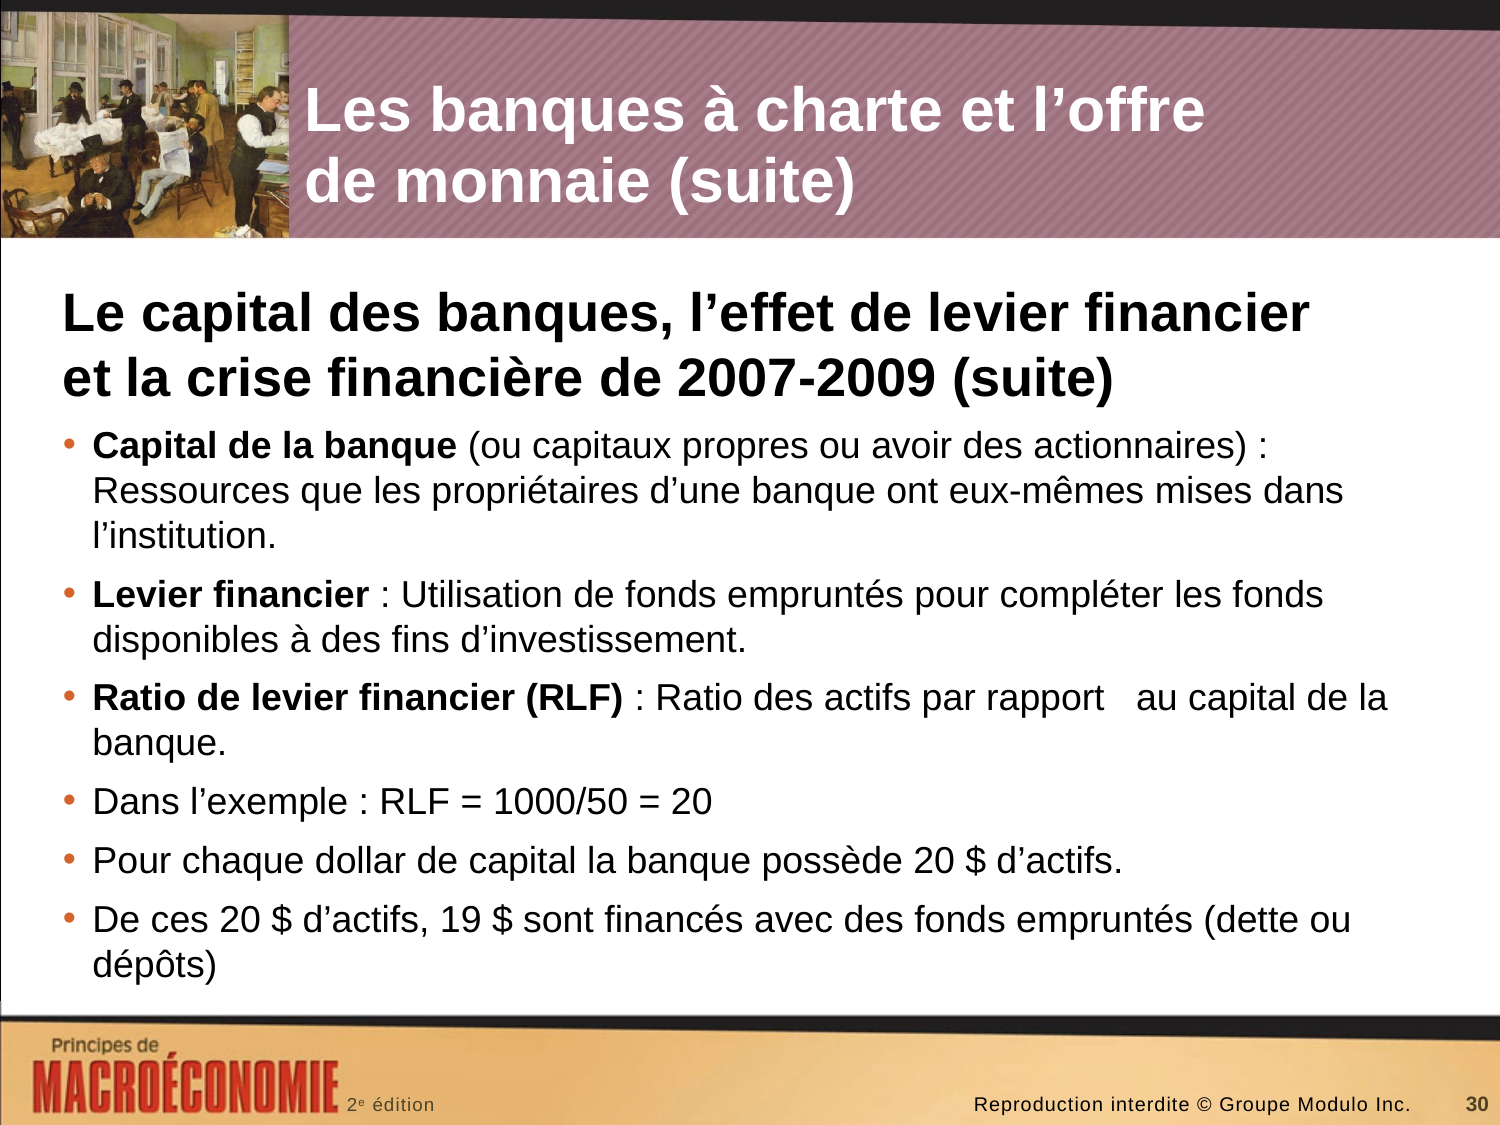

# Les banques à charte et l’offre de monnaie (suite)
Le capital des banques, l’effet de levier financier         et la crise financière de 2007-2009 (suite)
Capital de la banque (ou capitaux propres ou avoir des actionnaires) : Ressources que les propriétaires d’une banque ont eux-mêmes mises dans l’institution.
Levier financier : Utilisation de fonds empruntés pour compléter les fonds disponibles à des fins d’investissement.
Ratio de levier financier (RLF) : Ratio des actifs par rapport   au capital de la banque.
Dans l’exemple : RLF = 1000/50 = 20
Pour chaque dollar de capital la banque possède 20 $ d’actifs.
De ces 20 $ d’actifs, 19 $ sont financés avec des fonds empruntés (dette ou dépôts)
30